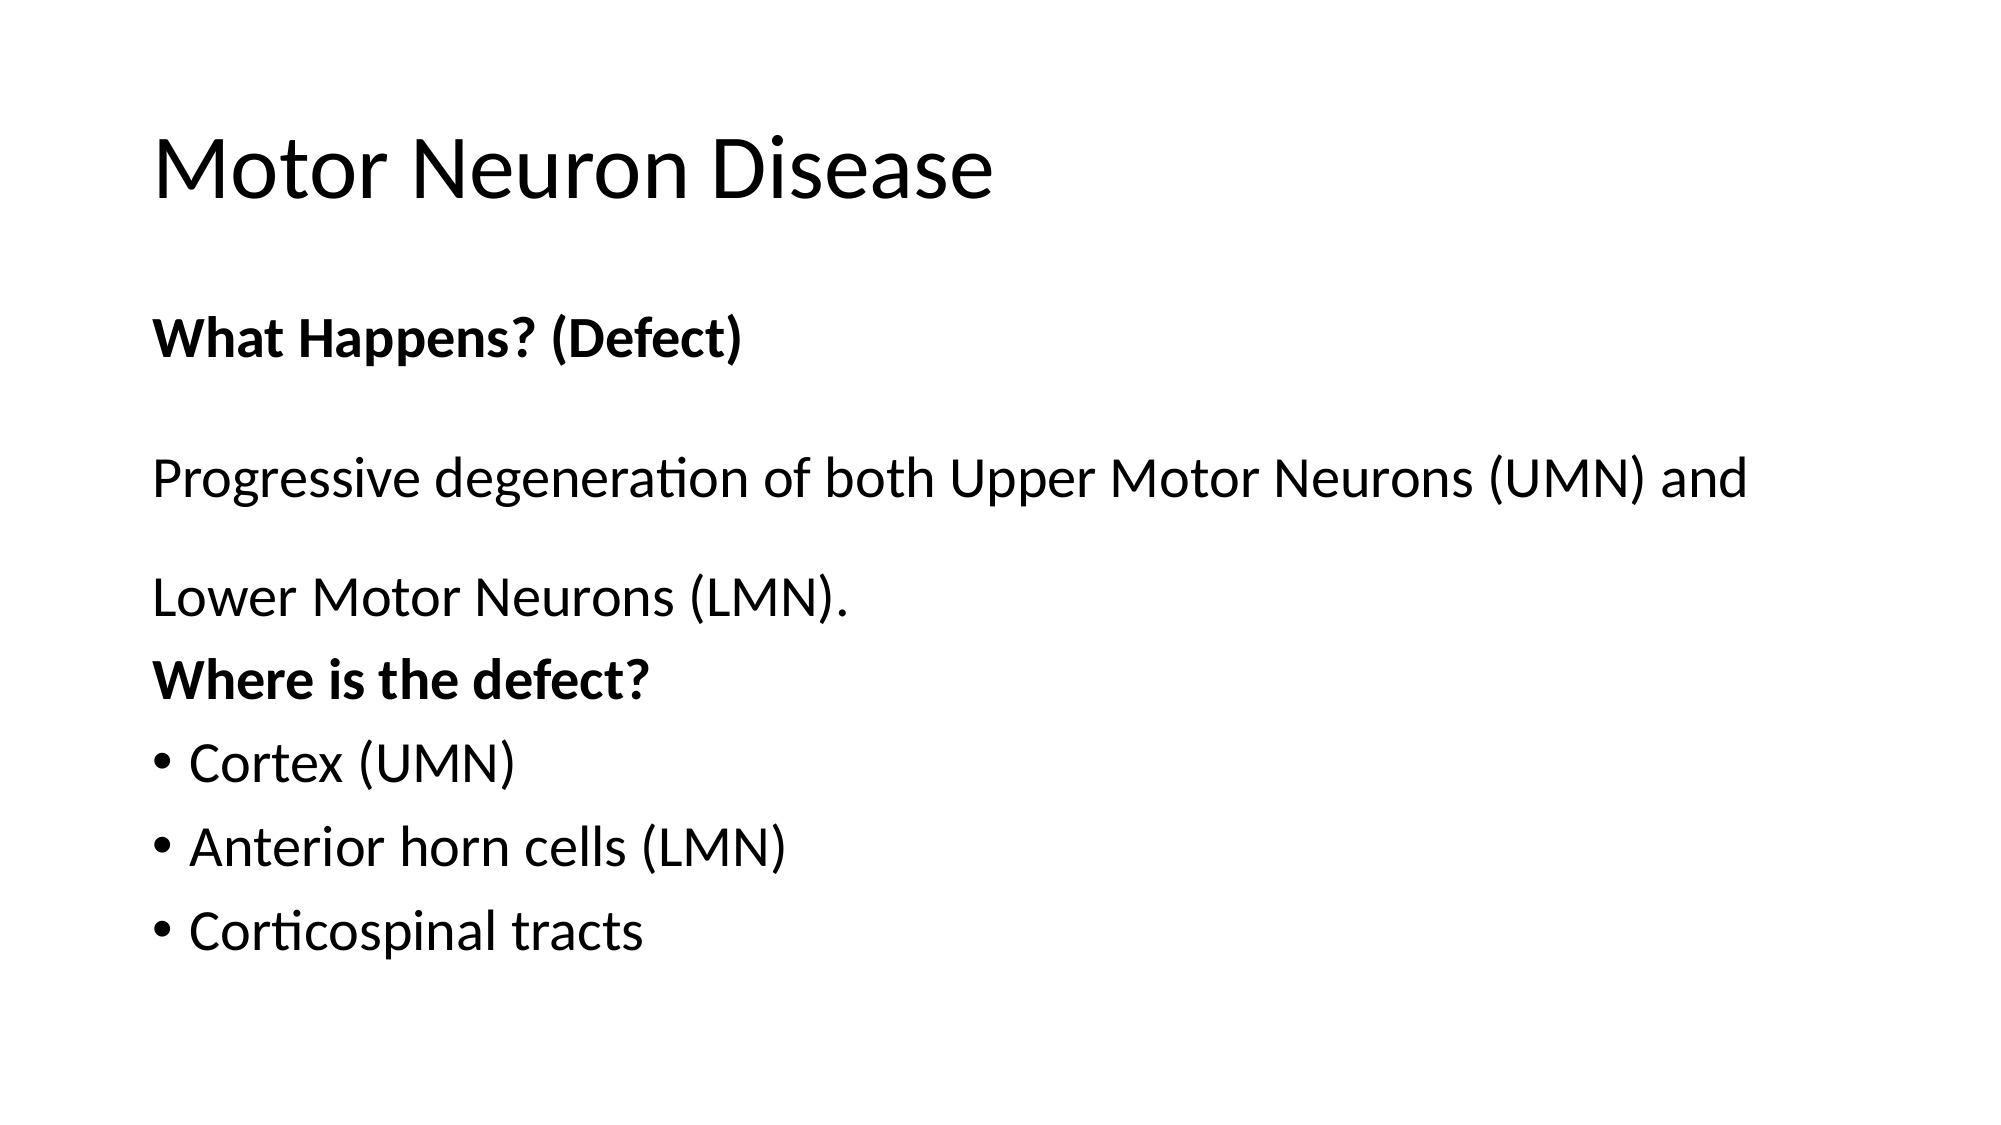

# Motor Neuron Disease
What Happens? (Defect)
Progressive degeneration of both Upper Motor Neurons (UMN) and Lower Motor Neurons (LMN).
Where is the defect?
Cortex (UMN)
Anterior horn cells (LMN)
Corticospinal tracts